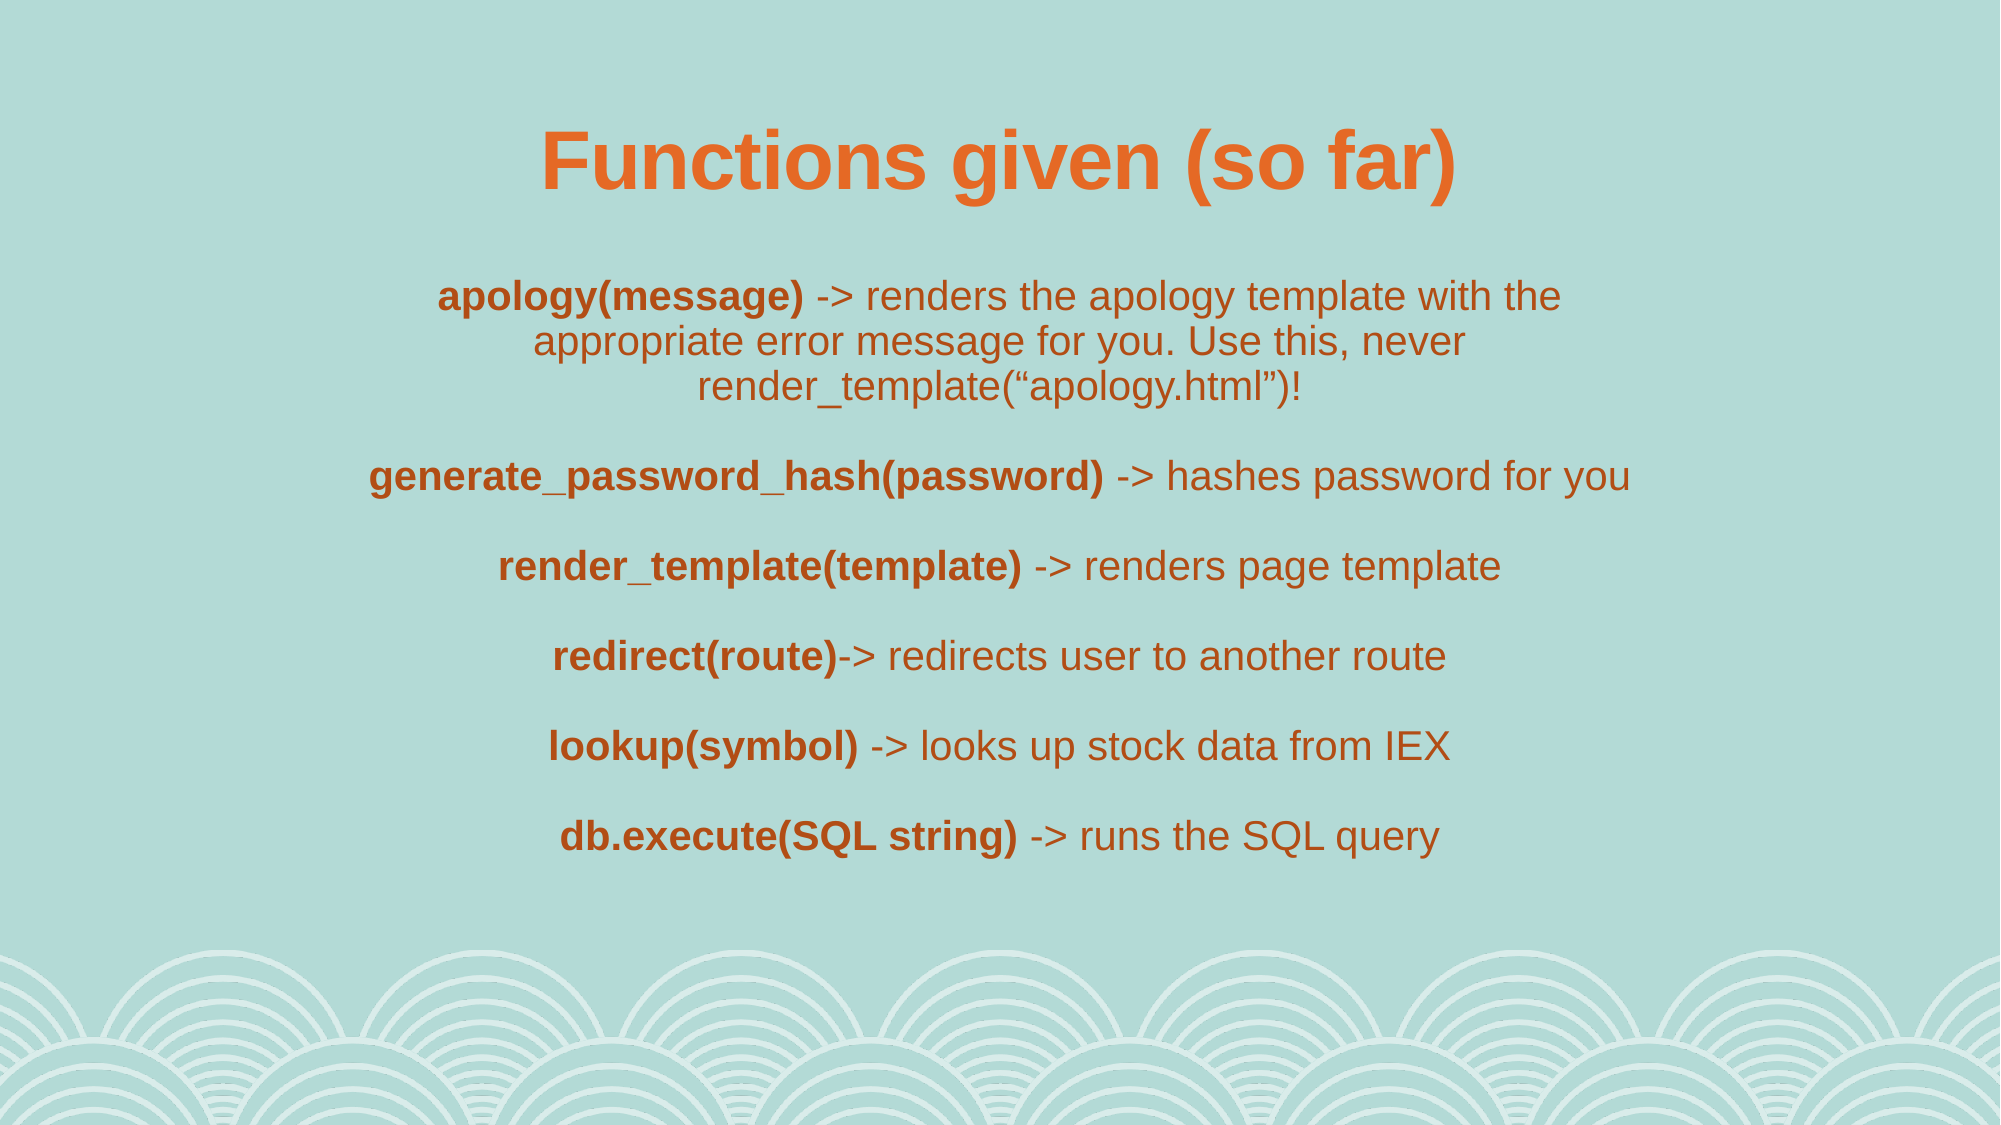

# Functions given (so far)
apology(message) -> renders the apology template with the appropriate error message for you. Use this, never render_template(“apology.html”)!

generate_password_hash(password) -> hashes password for you

render_template(template) -> renders page template

redirect(route)-> redirects user to another route

lookup(symbol) -> looks up stock data from IEX

db.execute(SQL string) -> runs the SQL query